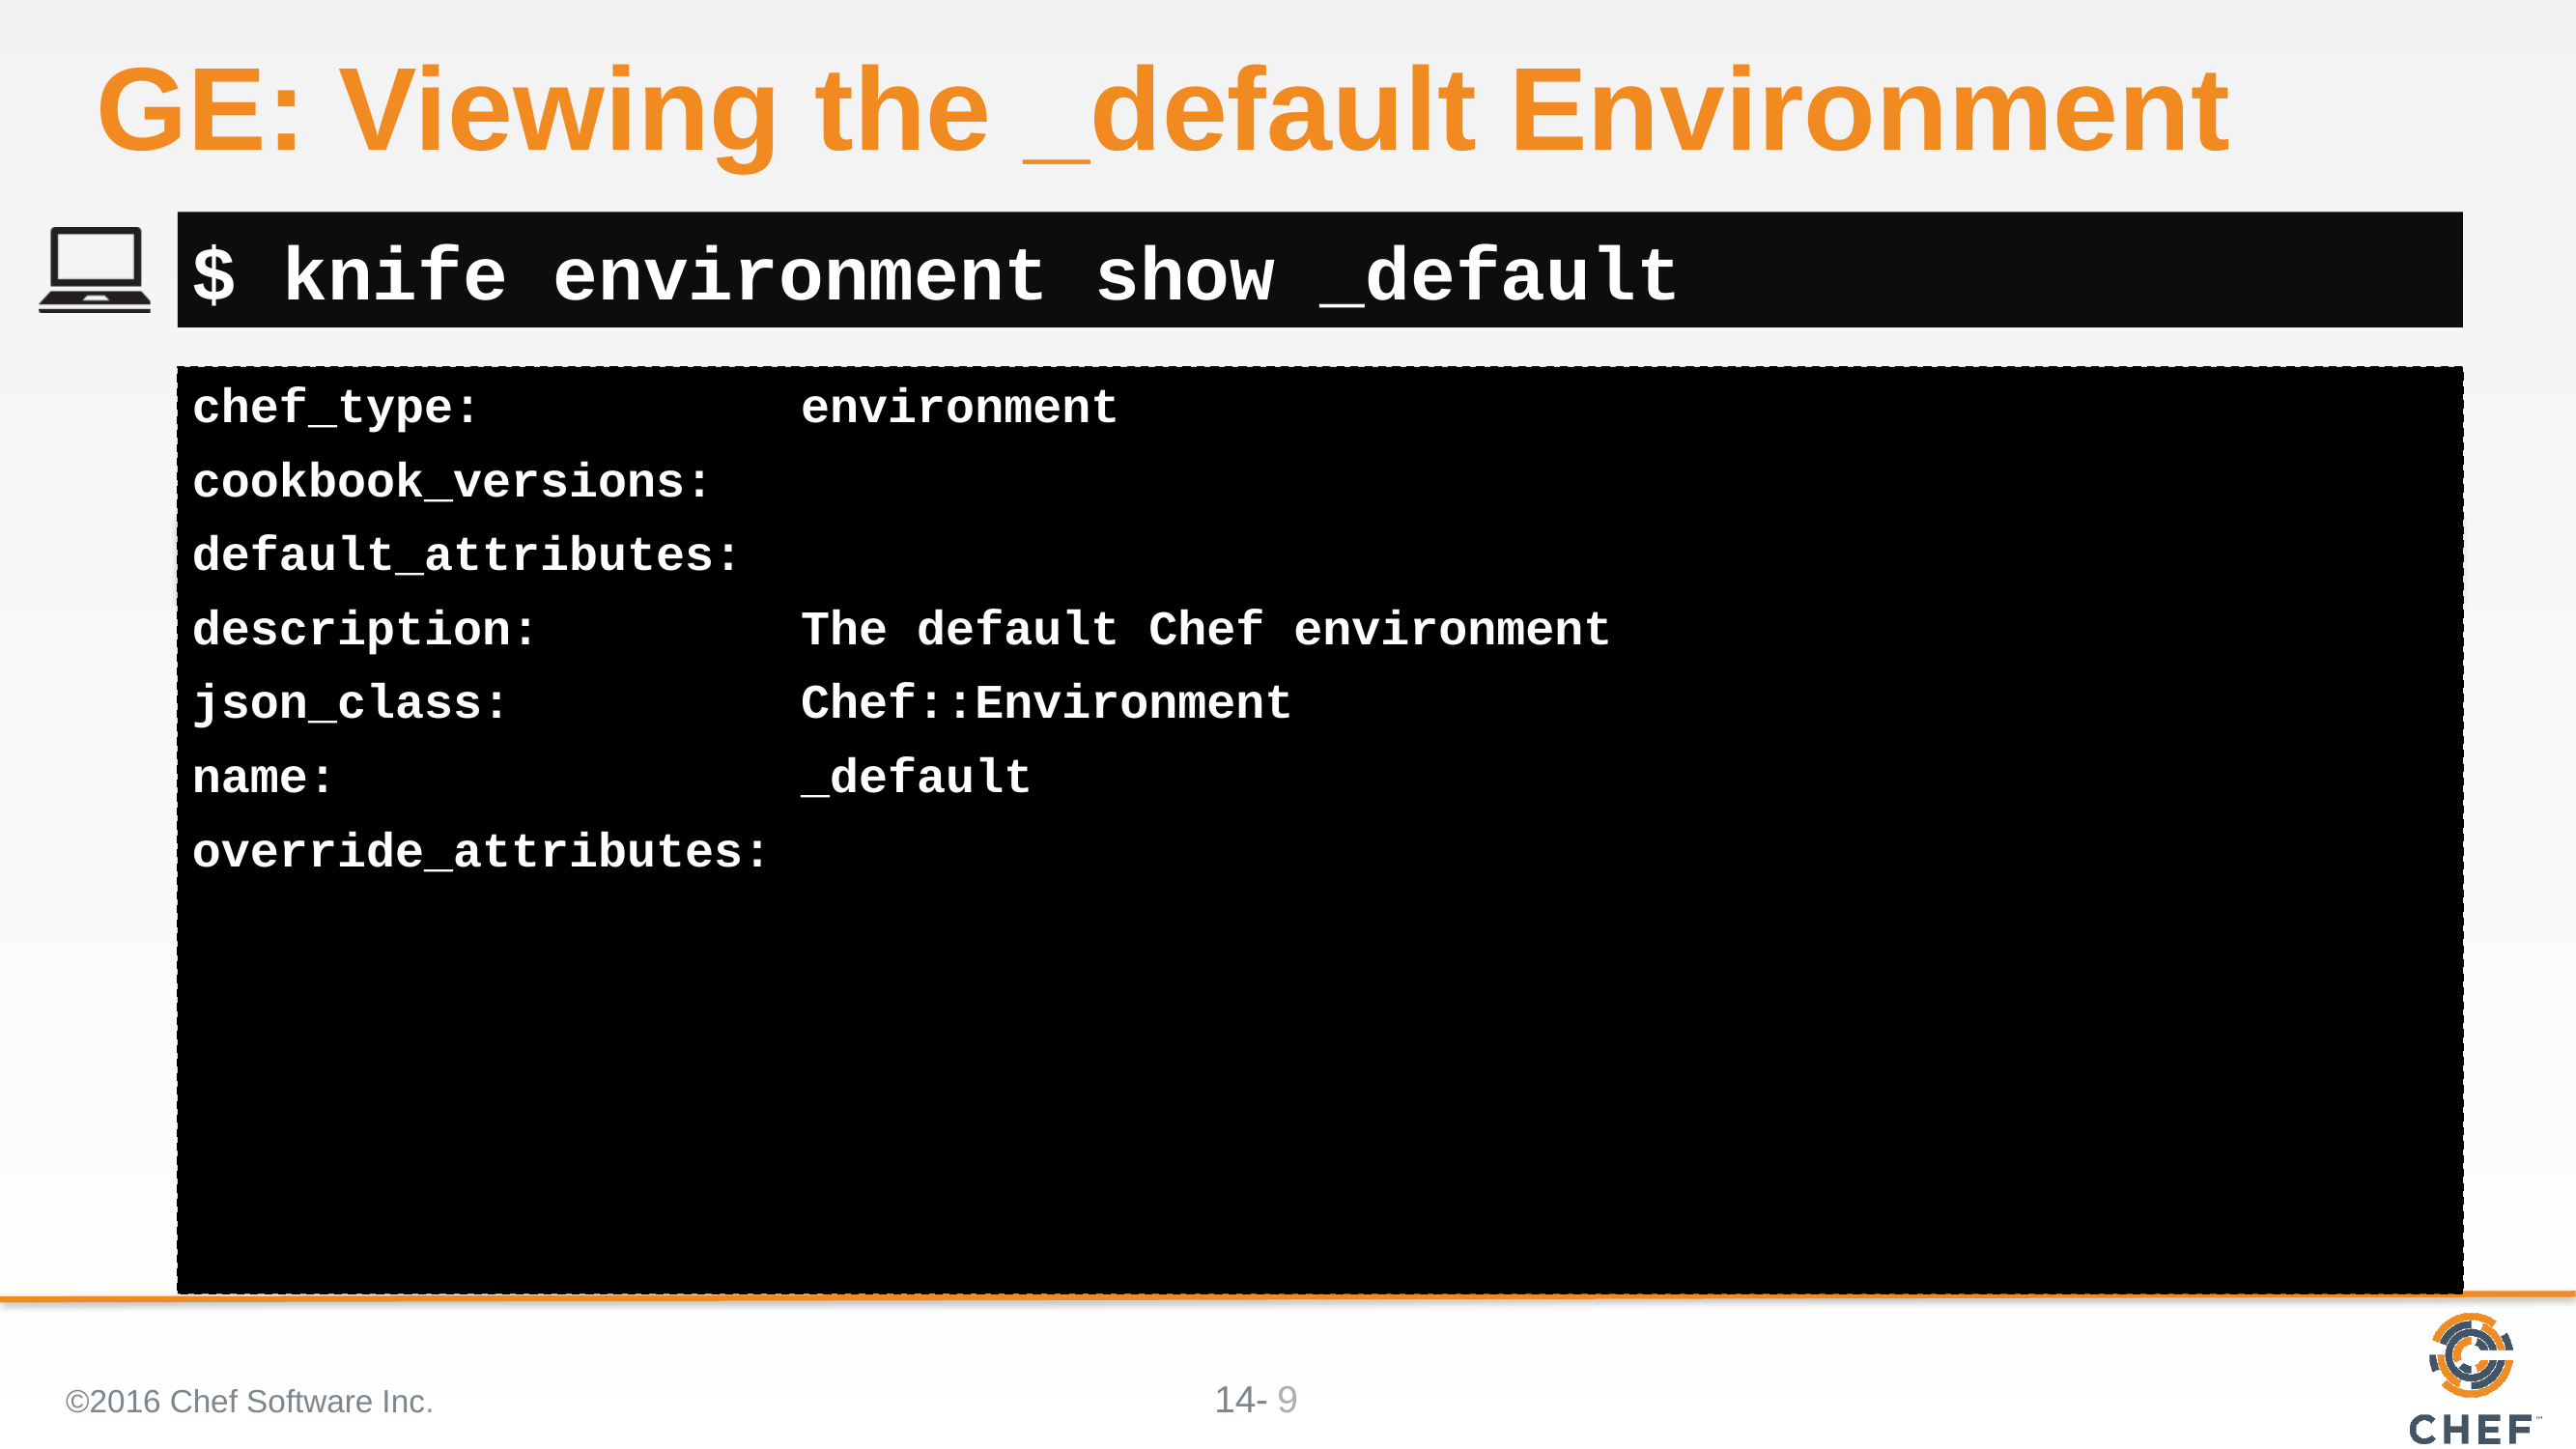

# GE: Viewing the _default Environment
$ knife environment show _default
chef_type:           environment
cookbook_versions:
default_attributes:
description:         The default Chef environment
json_class:          Chef::Environment
name:                _default
override_attributes:
©2016 Chef Software Inc.
9